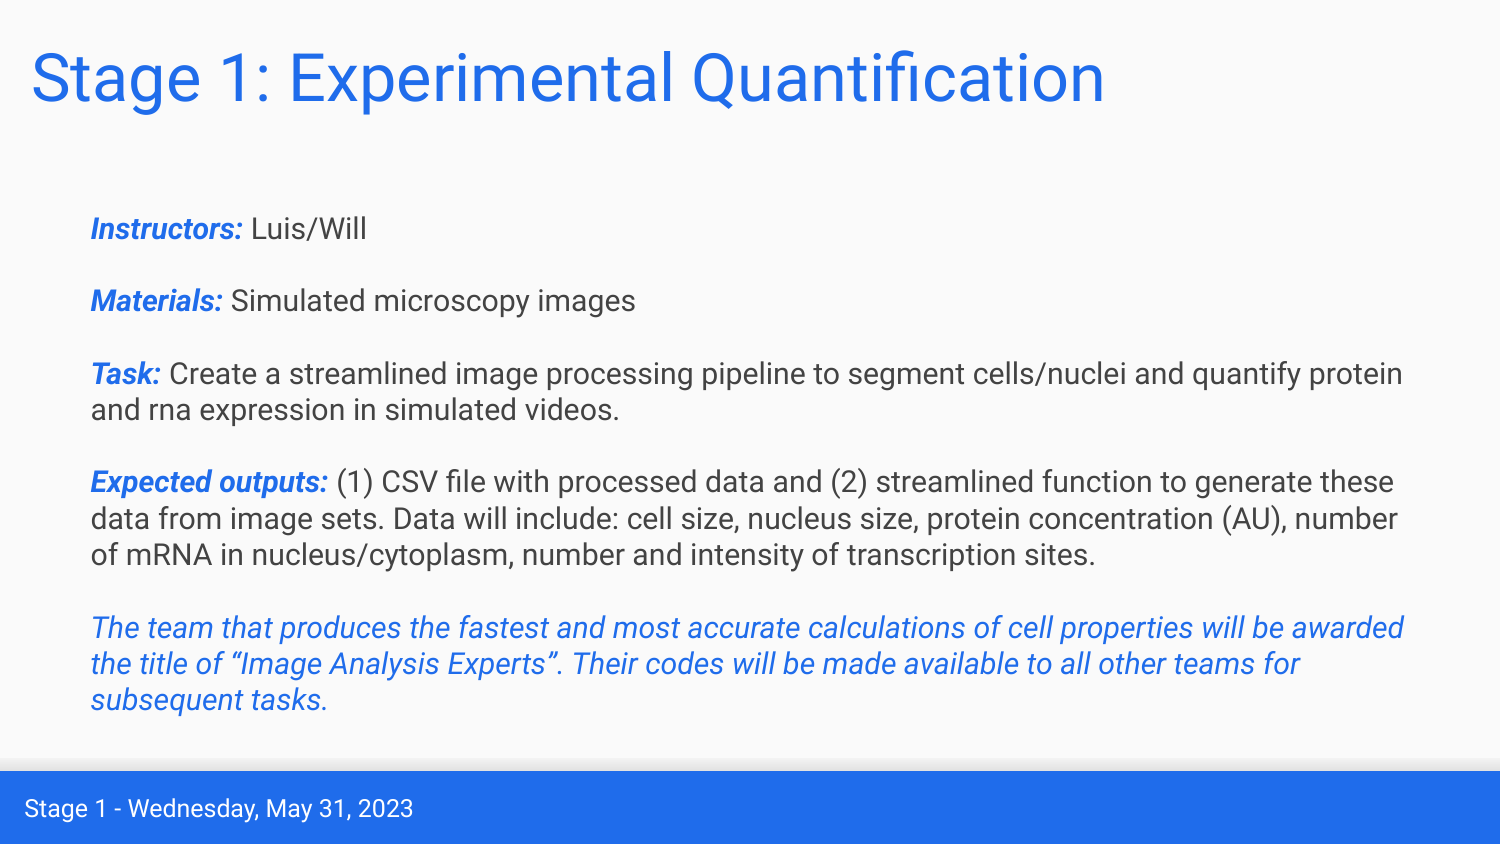

Stage 1: Experimental Quantification
Instructors: Luis/Will

Materials: Simulated microscopy images

Task: Create a streamlined image processing pipeline to segment cells/nuclei and quantify protein and rna expression in simulated videos.

Expected outputs: (1) CSV file with processed data and (2) streamlined function to generate these data from image sets. Data will include: cell size, nucleus size, protein concentration (AU), number of mRNA in nucleus/cytoplasm, number and intensity of transcription sites.

The team that produces the fastest and most accurate calculations of cell properties will be awarded the title of “Image Analysis Experts”. Their codes will be made available to all other teams for subsequent tasks.

Stage 1 - Wednesday, May 31, 2023